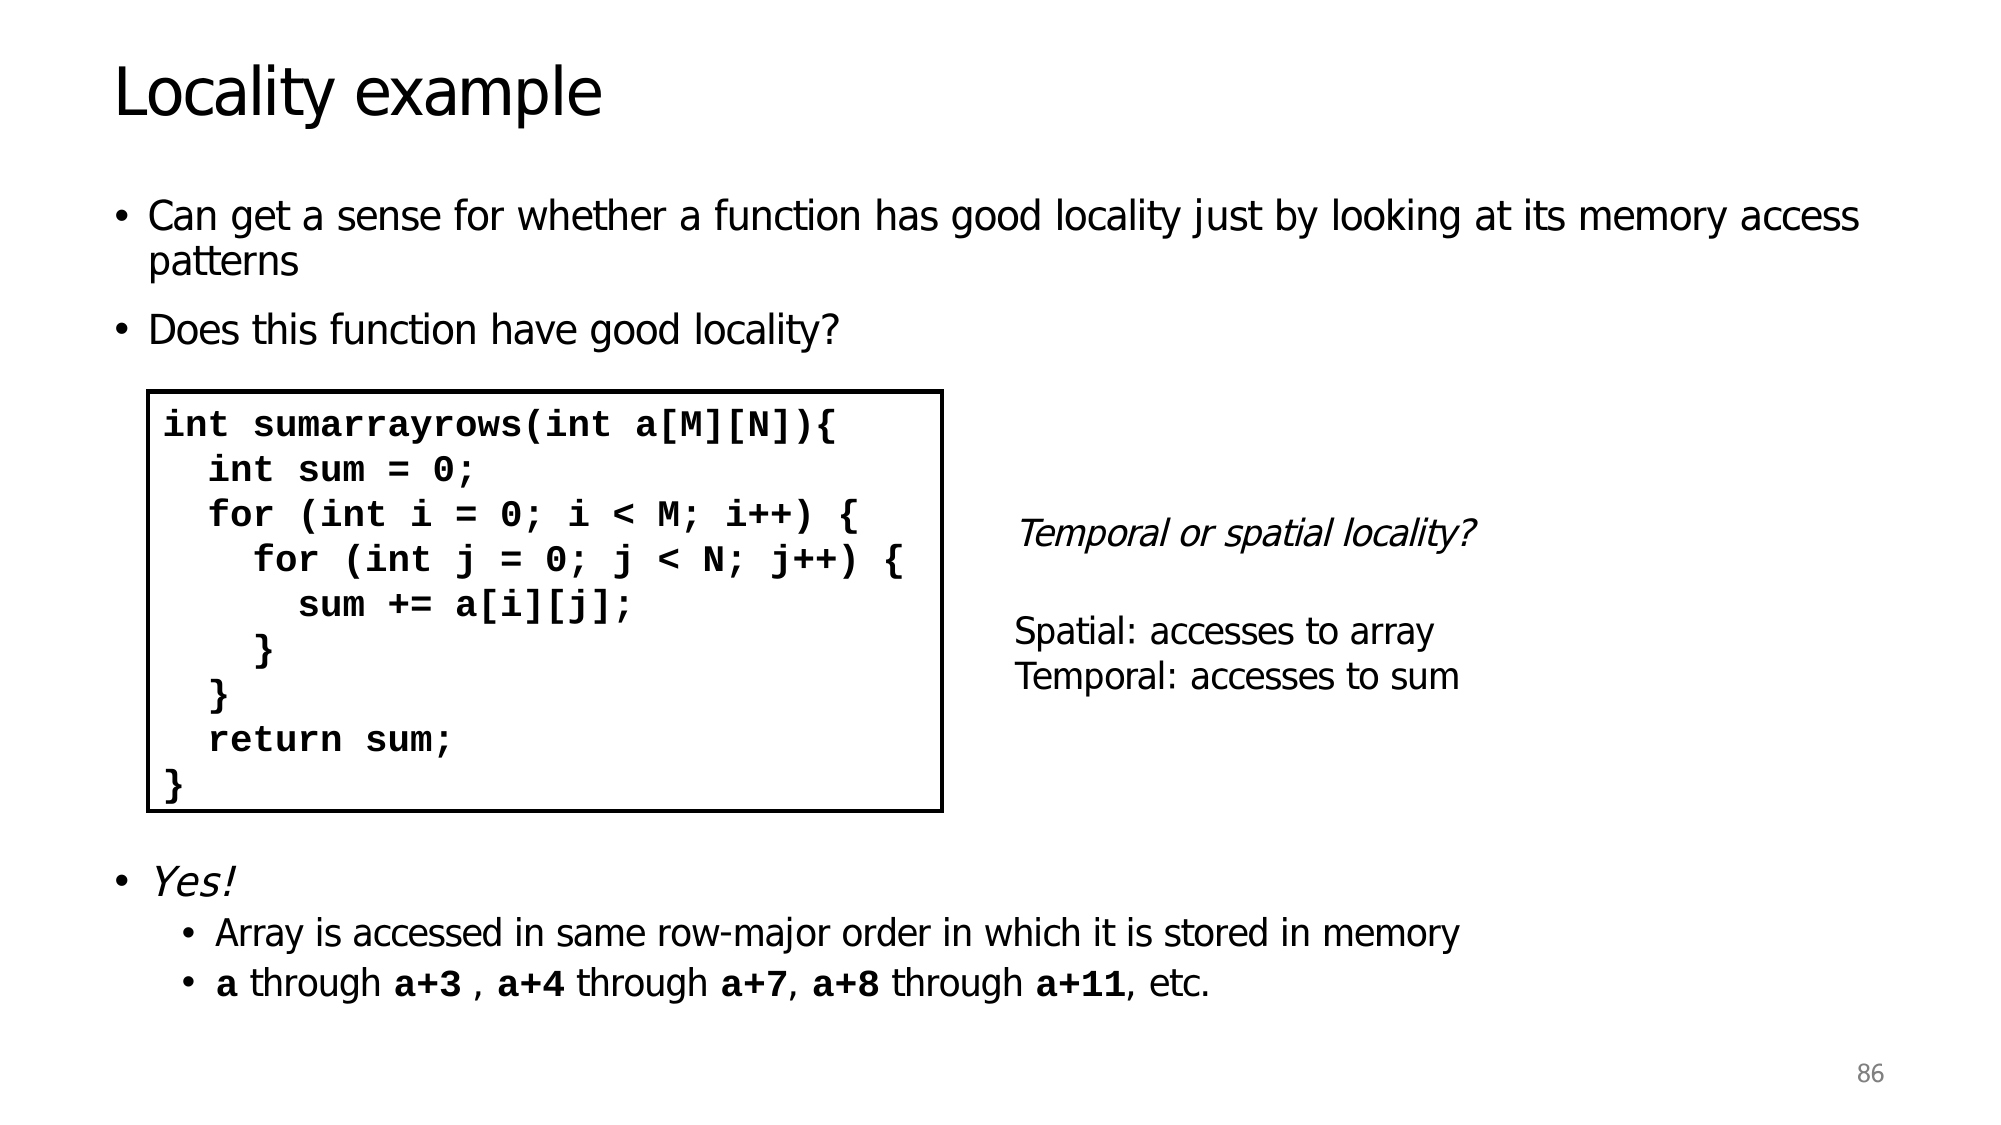

# Locality example
Can get a sense for whether a function has good locality just by looking at its memory access patterns
Does this function have good locality?

Yes!
Array is accessed in same row-major order in which it is stored in memory
a through a+3 , a+4 through a+7, a+8 through a+11, etc.
int sumarrayrows(int a[M][N]){
  int sum = 0;
  for (int i = 0; i < M; i++) {
    for (int j = 0; j < N; j++) {
      sum += a[i][j];
    }
  }
  return sum;
}
Temporal or spatial locality?
Spatial: accesses to array
Temporal: accesses to sum
86